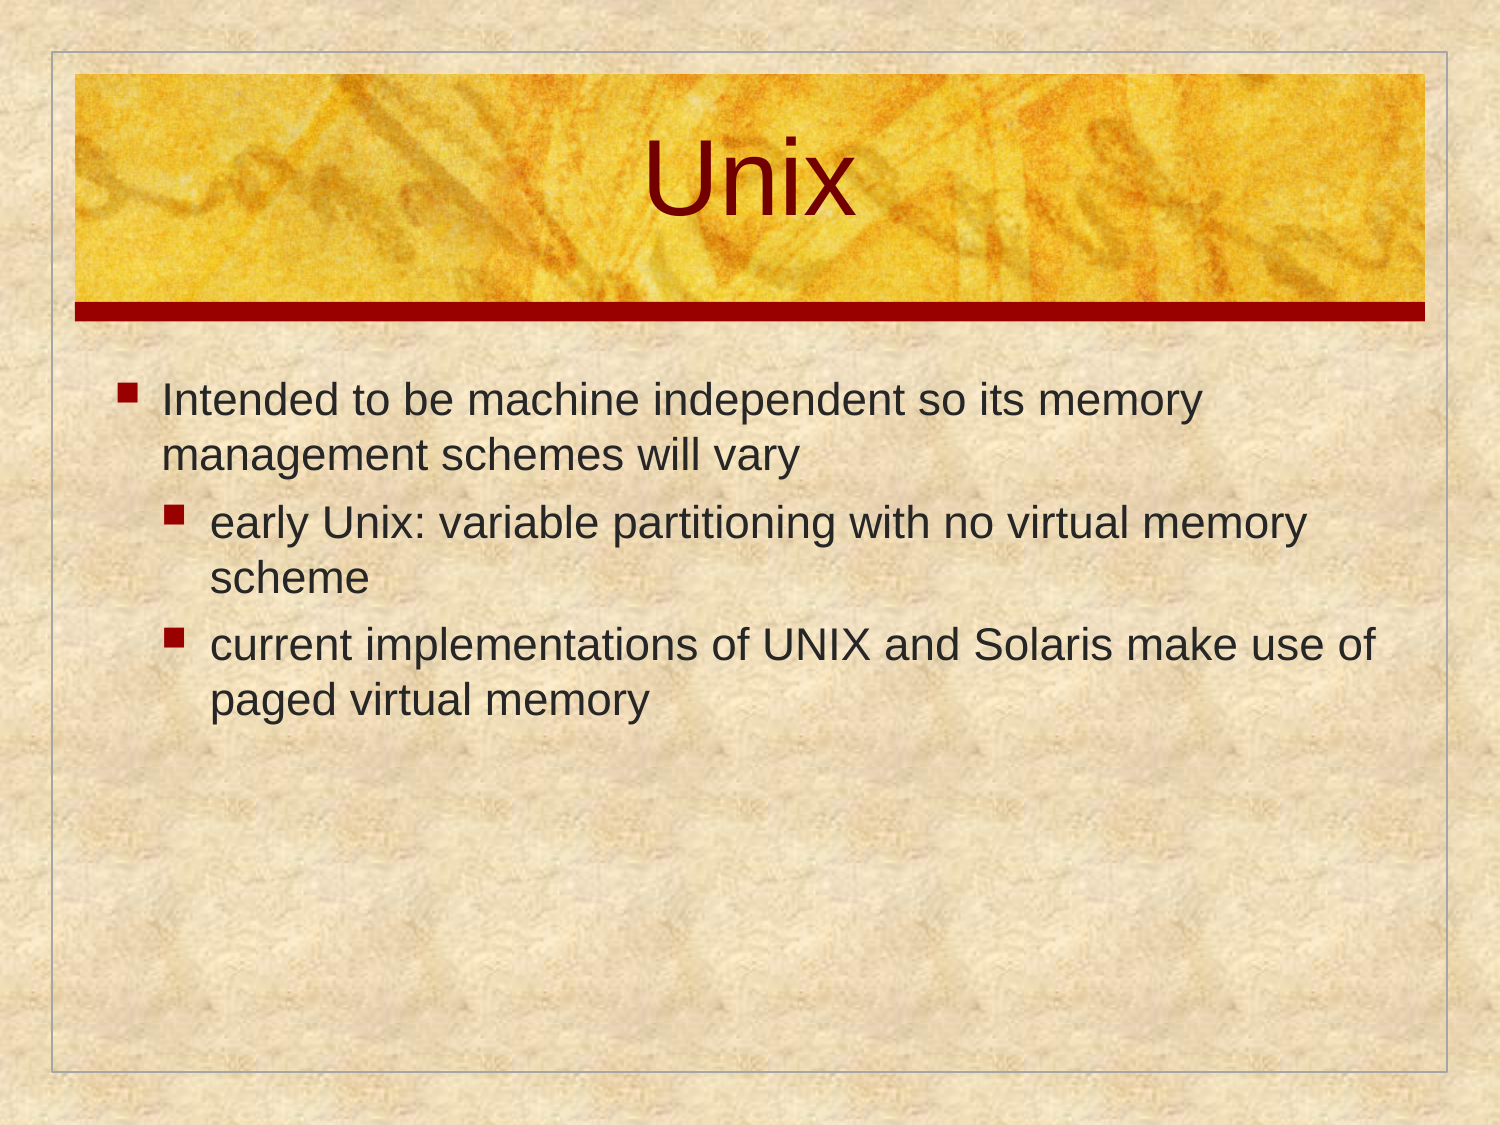

# Unix
Intended to be machine independent so its memory management schemes will vary
early Unix: variable partitioning with no virtual memory scheme
current implementations of UNIX and Solaris make use of paged virtual memory